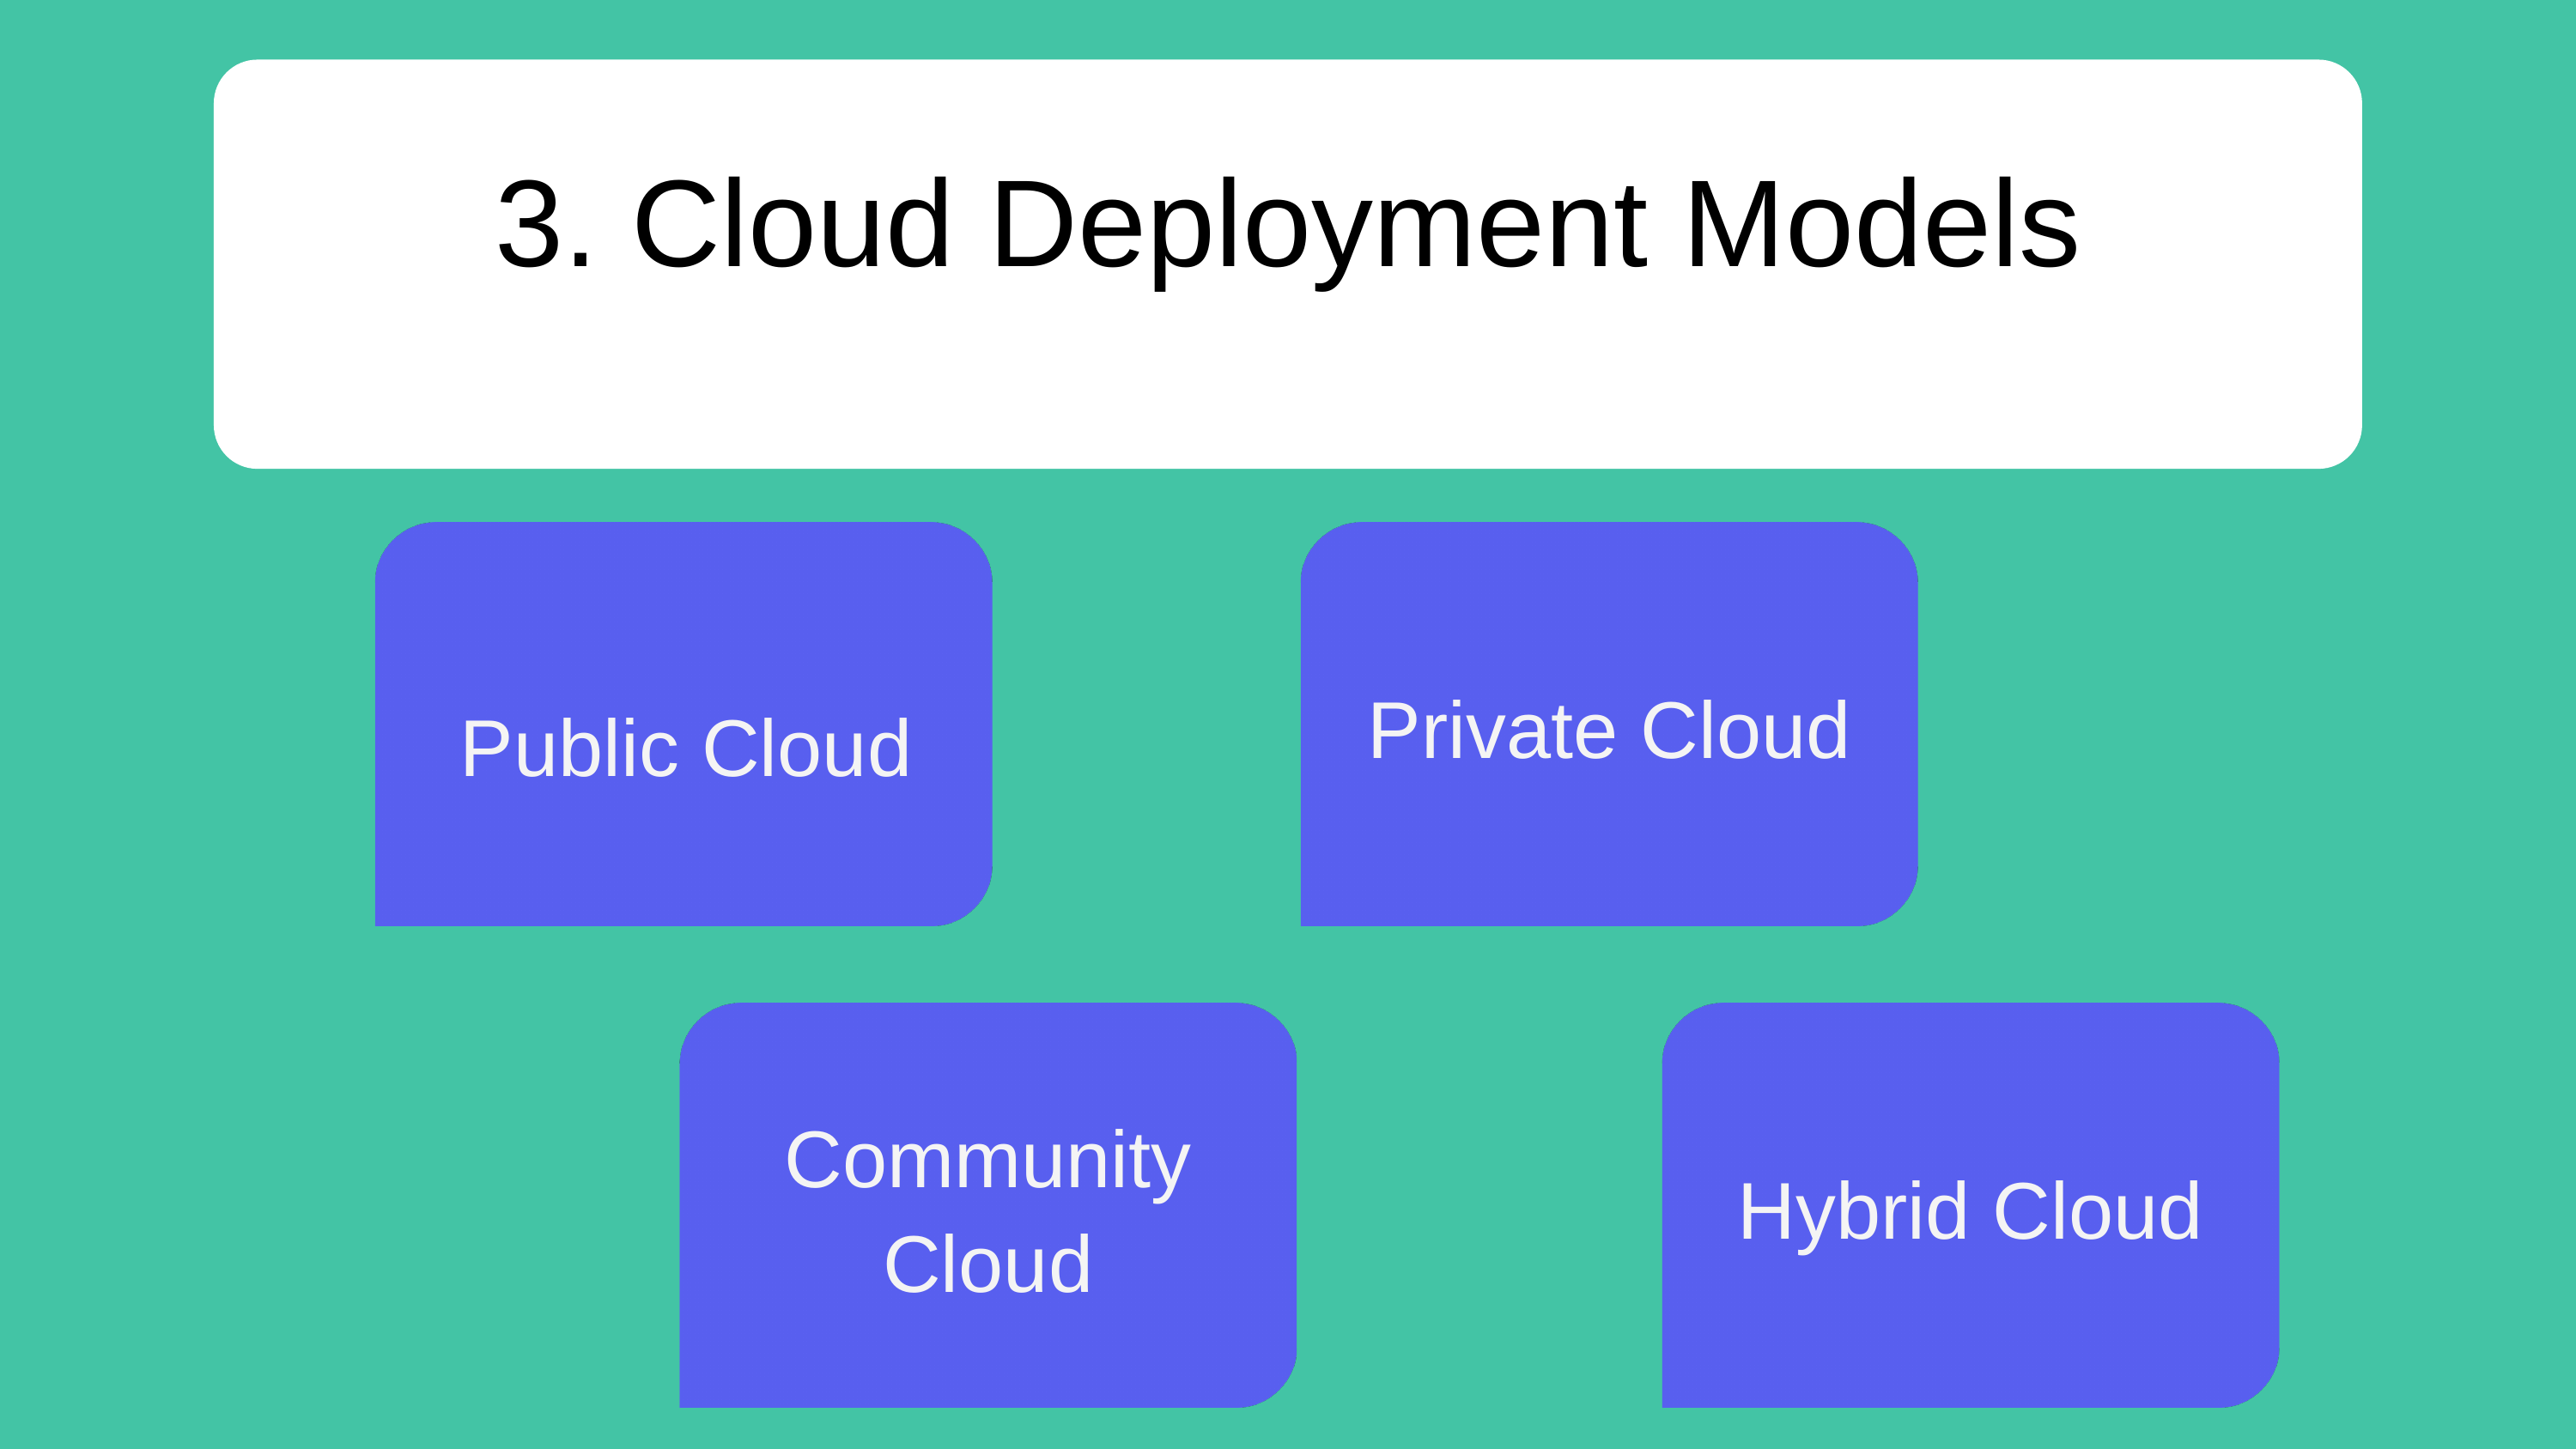

3. Cloud Deployment Models

Private Cloud
Public Cloud

Community Cloud
Hybrid Cloud